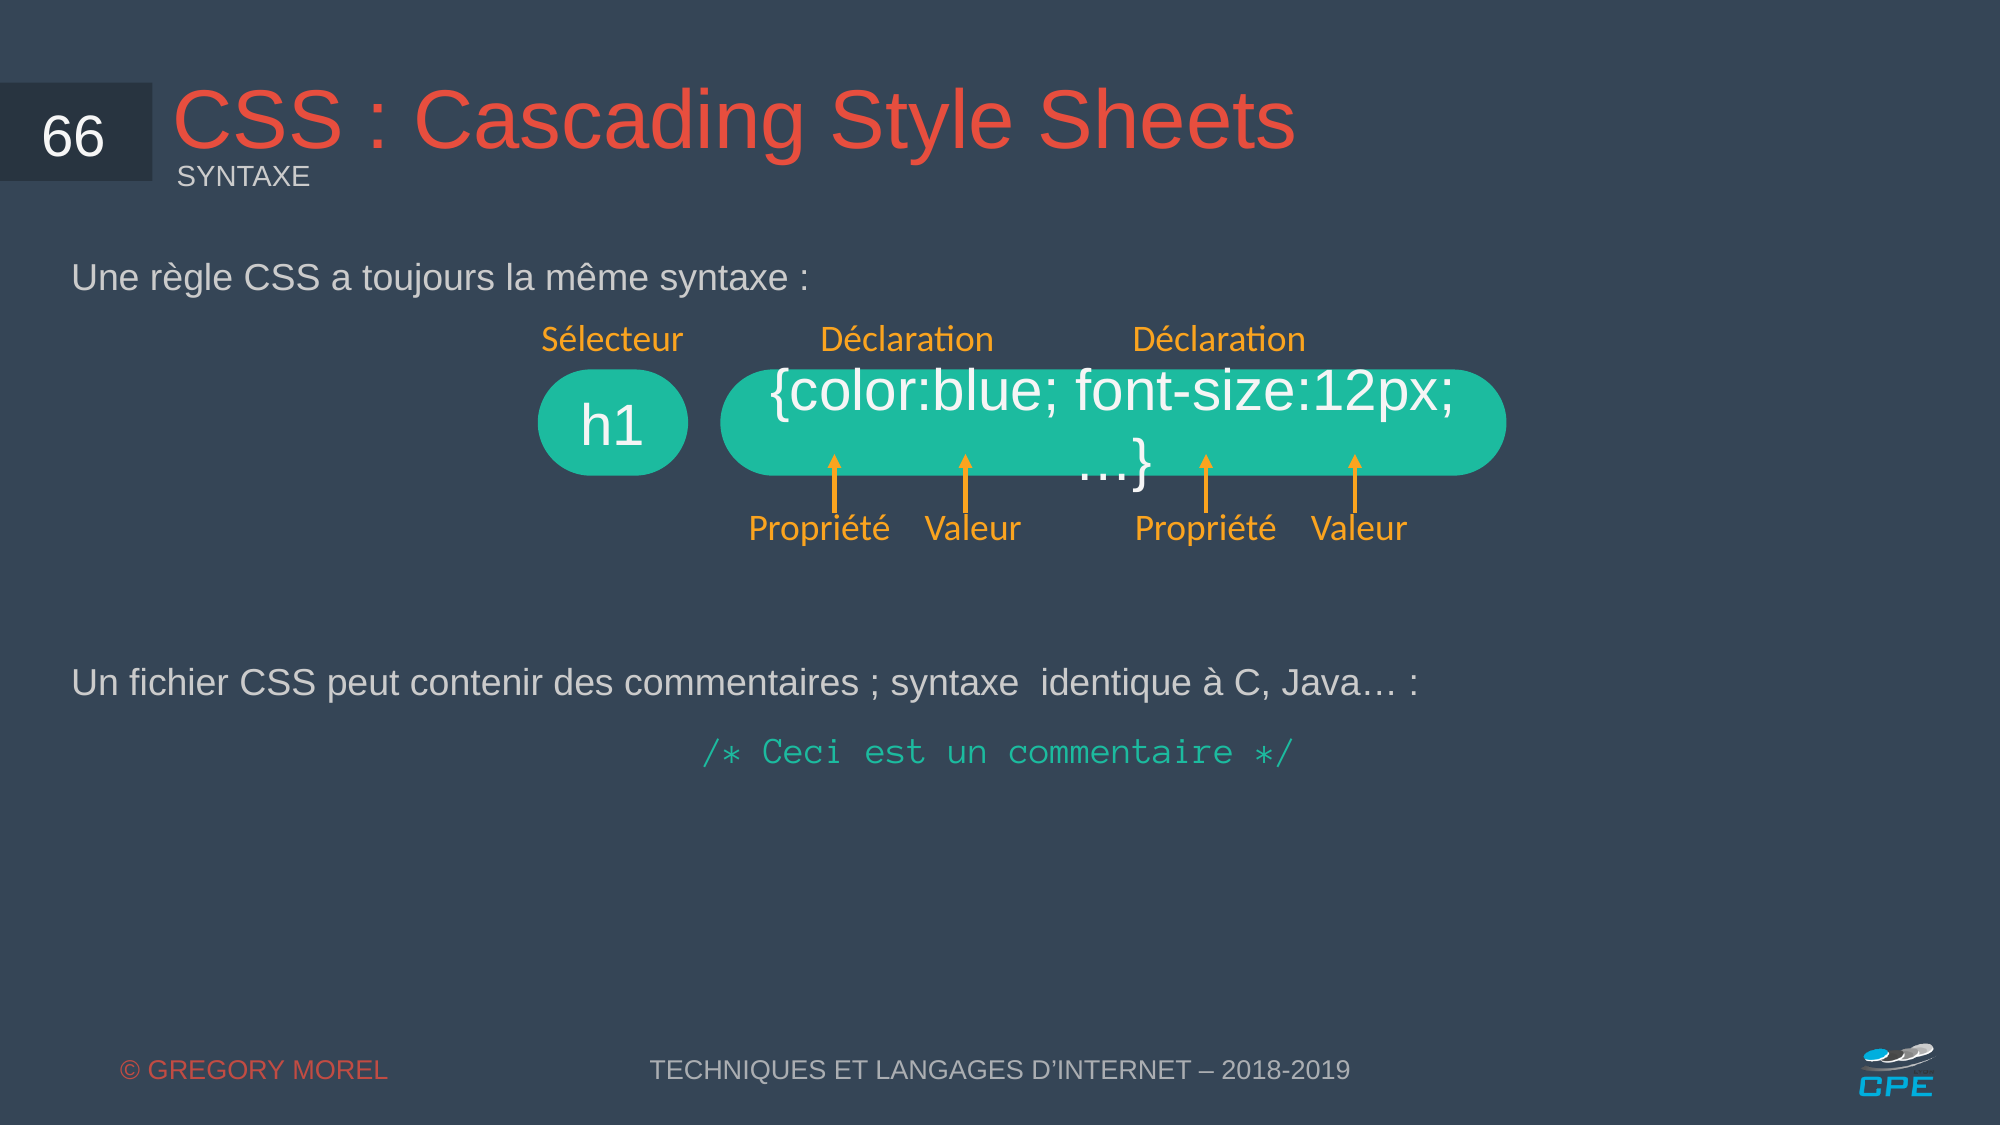

# CSS : Cascading Style Sheets
66
SYNTAXE
Une règle CSS a toujours la même syntaxe :

Un fichier CSS peut contenir des commentaires ; syntaxe  identique à C, Java… :
/* Ceci est un commentaire */
Sélecteur
Déclaration
Déclaration
h1
{color:blue; font-size:12px;…}
Propriété    Valeur
Propriété    Valeur